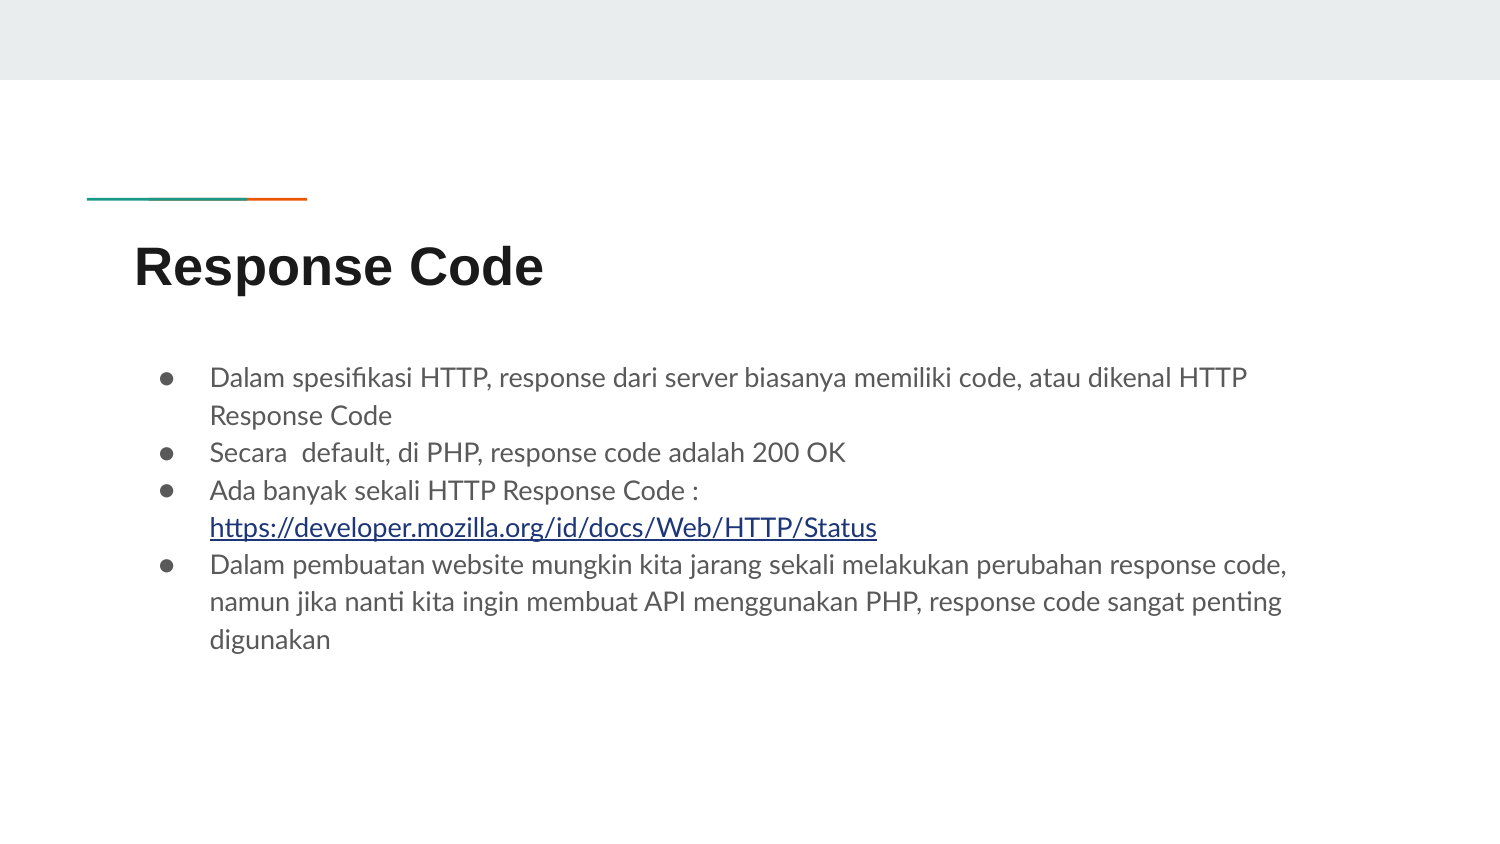

# Response Code
Dalam spesifikasi HTTP, response dari server biasanya memiliki code, atau dikenal HTTP Response Code
Secara  default, di PHP, response code adalah 200 OK
Ada banyak sekali HTTP Response Code : https://developer.mozilla.org/id/docs/Web/HTTP/Status
Dalam pembuatan website mungkin kita jarang sekali melakukan perubahan response code, namun jika nanti kita ingin membuat API menggunakan PHP, response code sangat penting digunakan